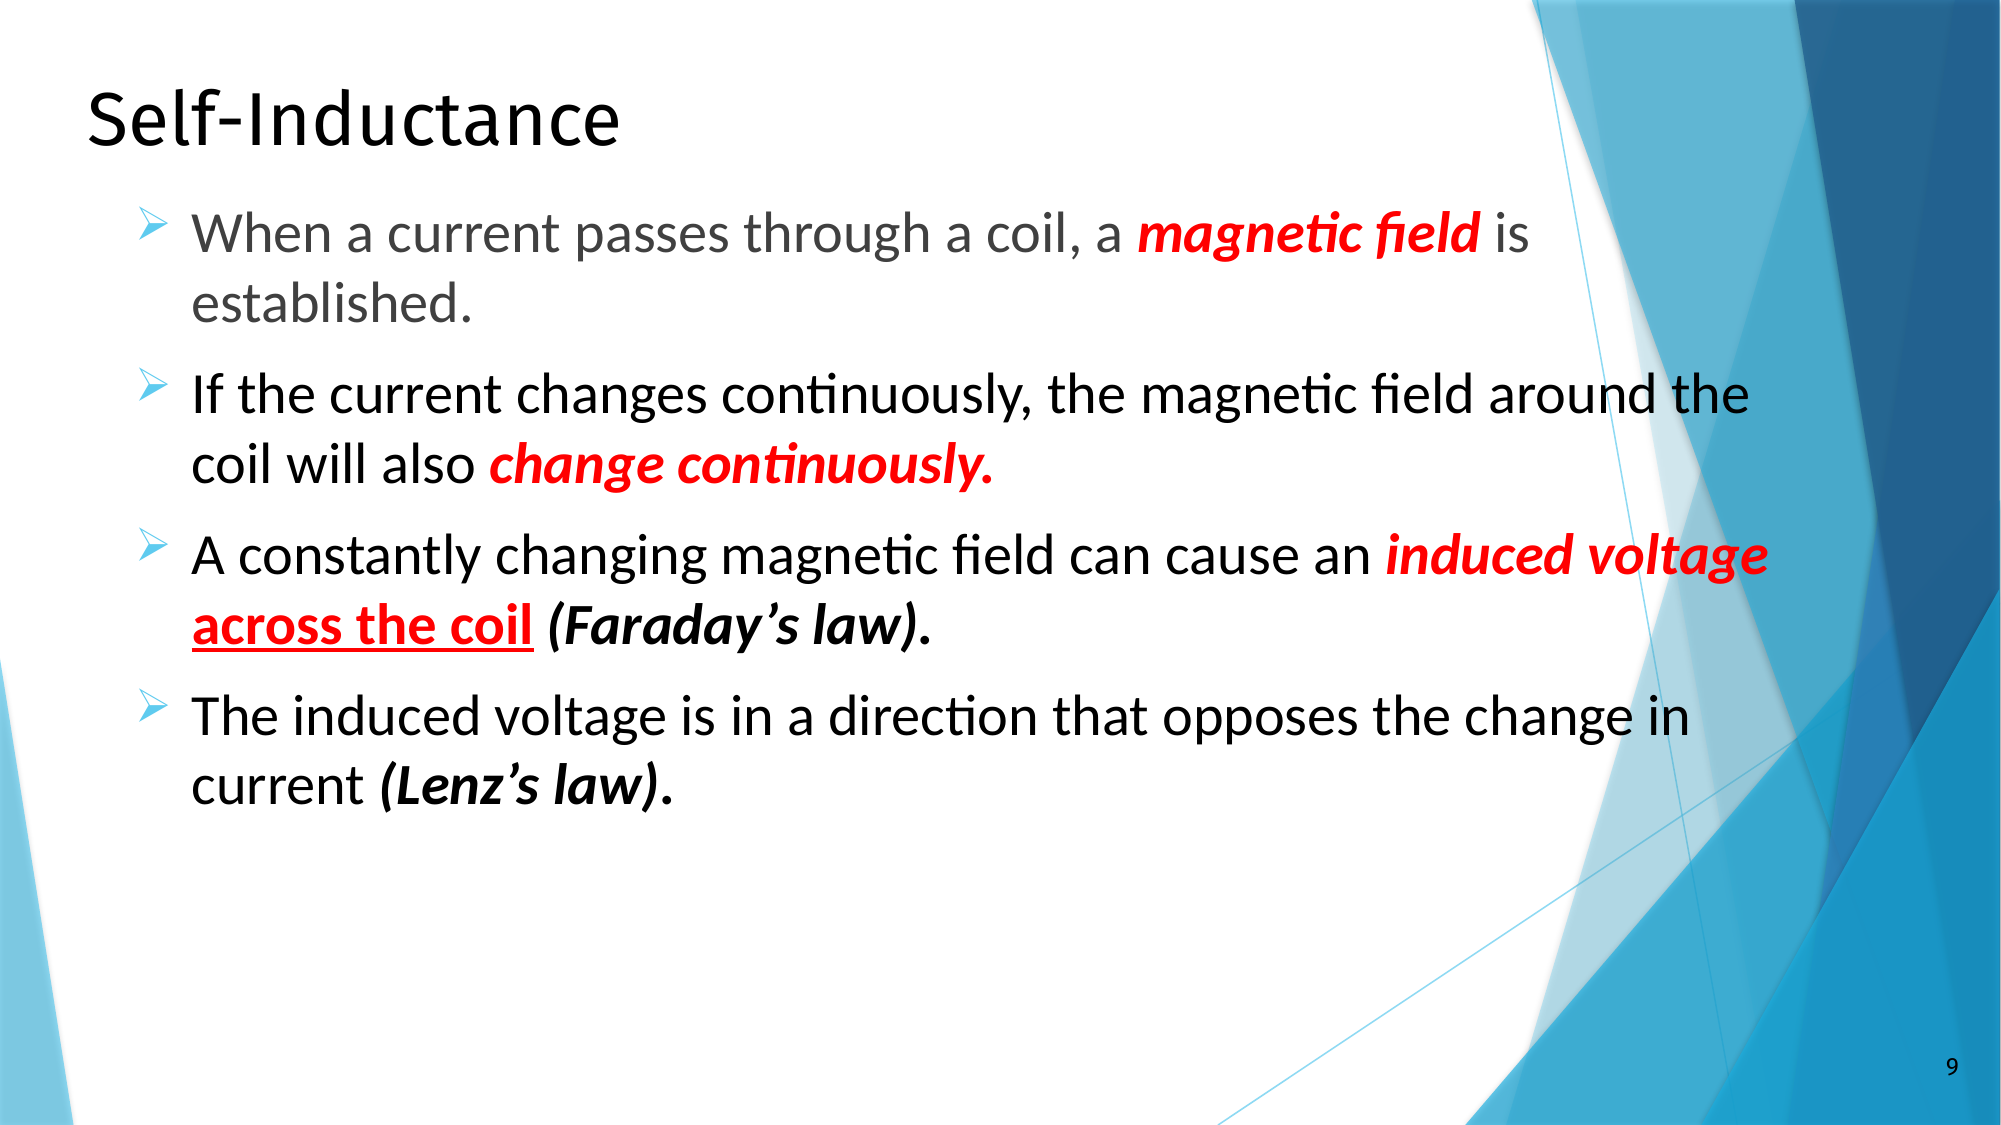

# Self-Inductance
When a current passes through a coil, a magnetic field is established.
If the current changes continuously, the magnetic field around the coil will also change continuously.
A constantly changing magnetic field can cause an induced voltage across the coil (Faraday’s law).
The induced voltage is in a direction that opposes the change in current (Lenz’s law).
9